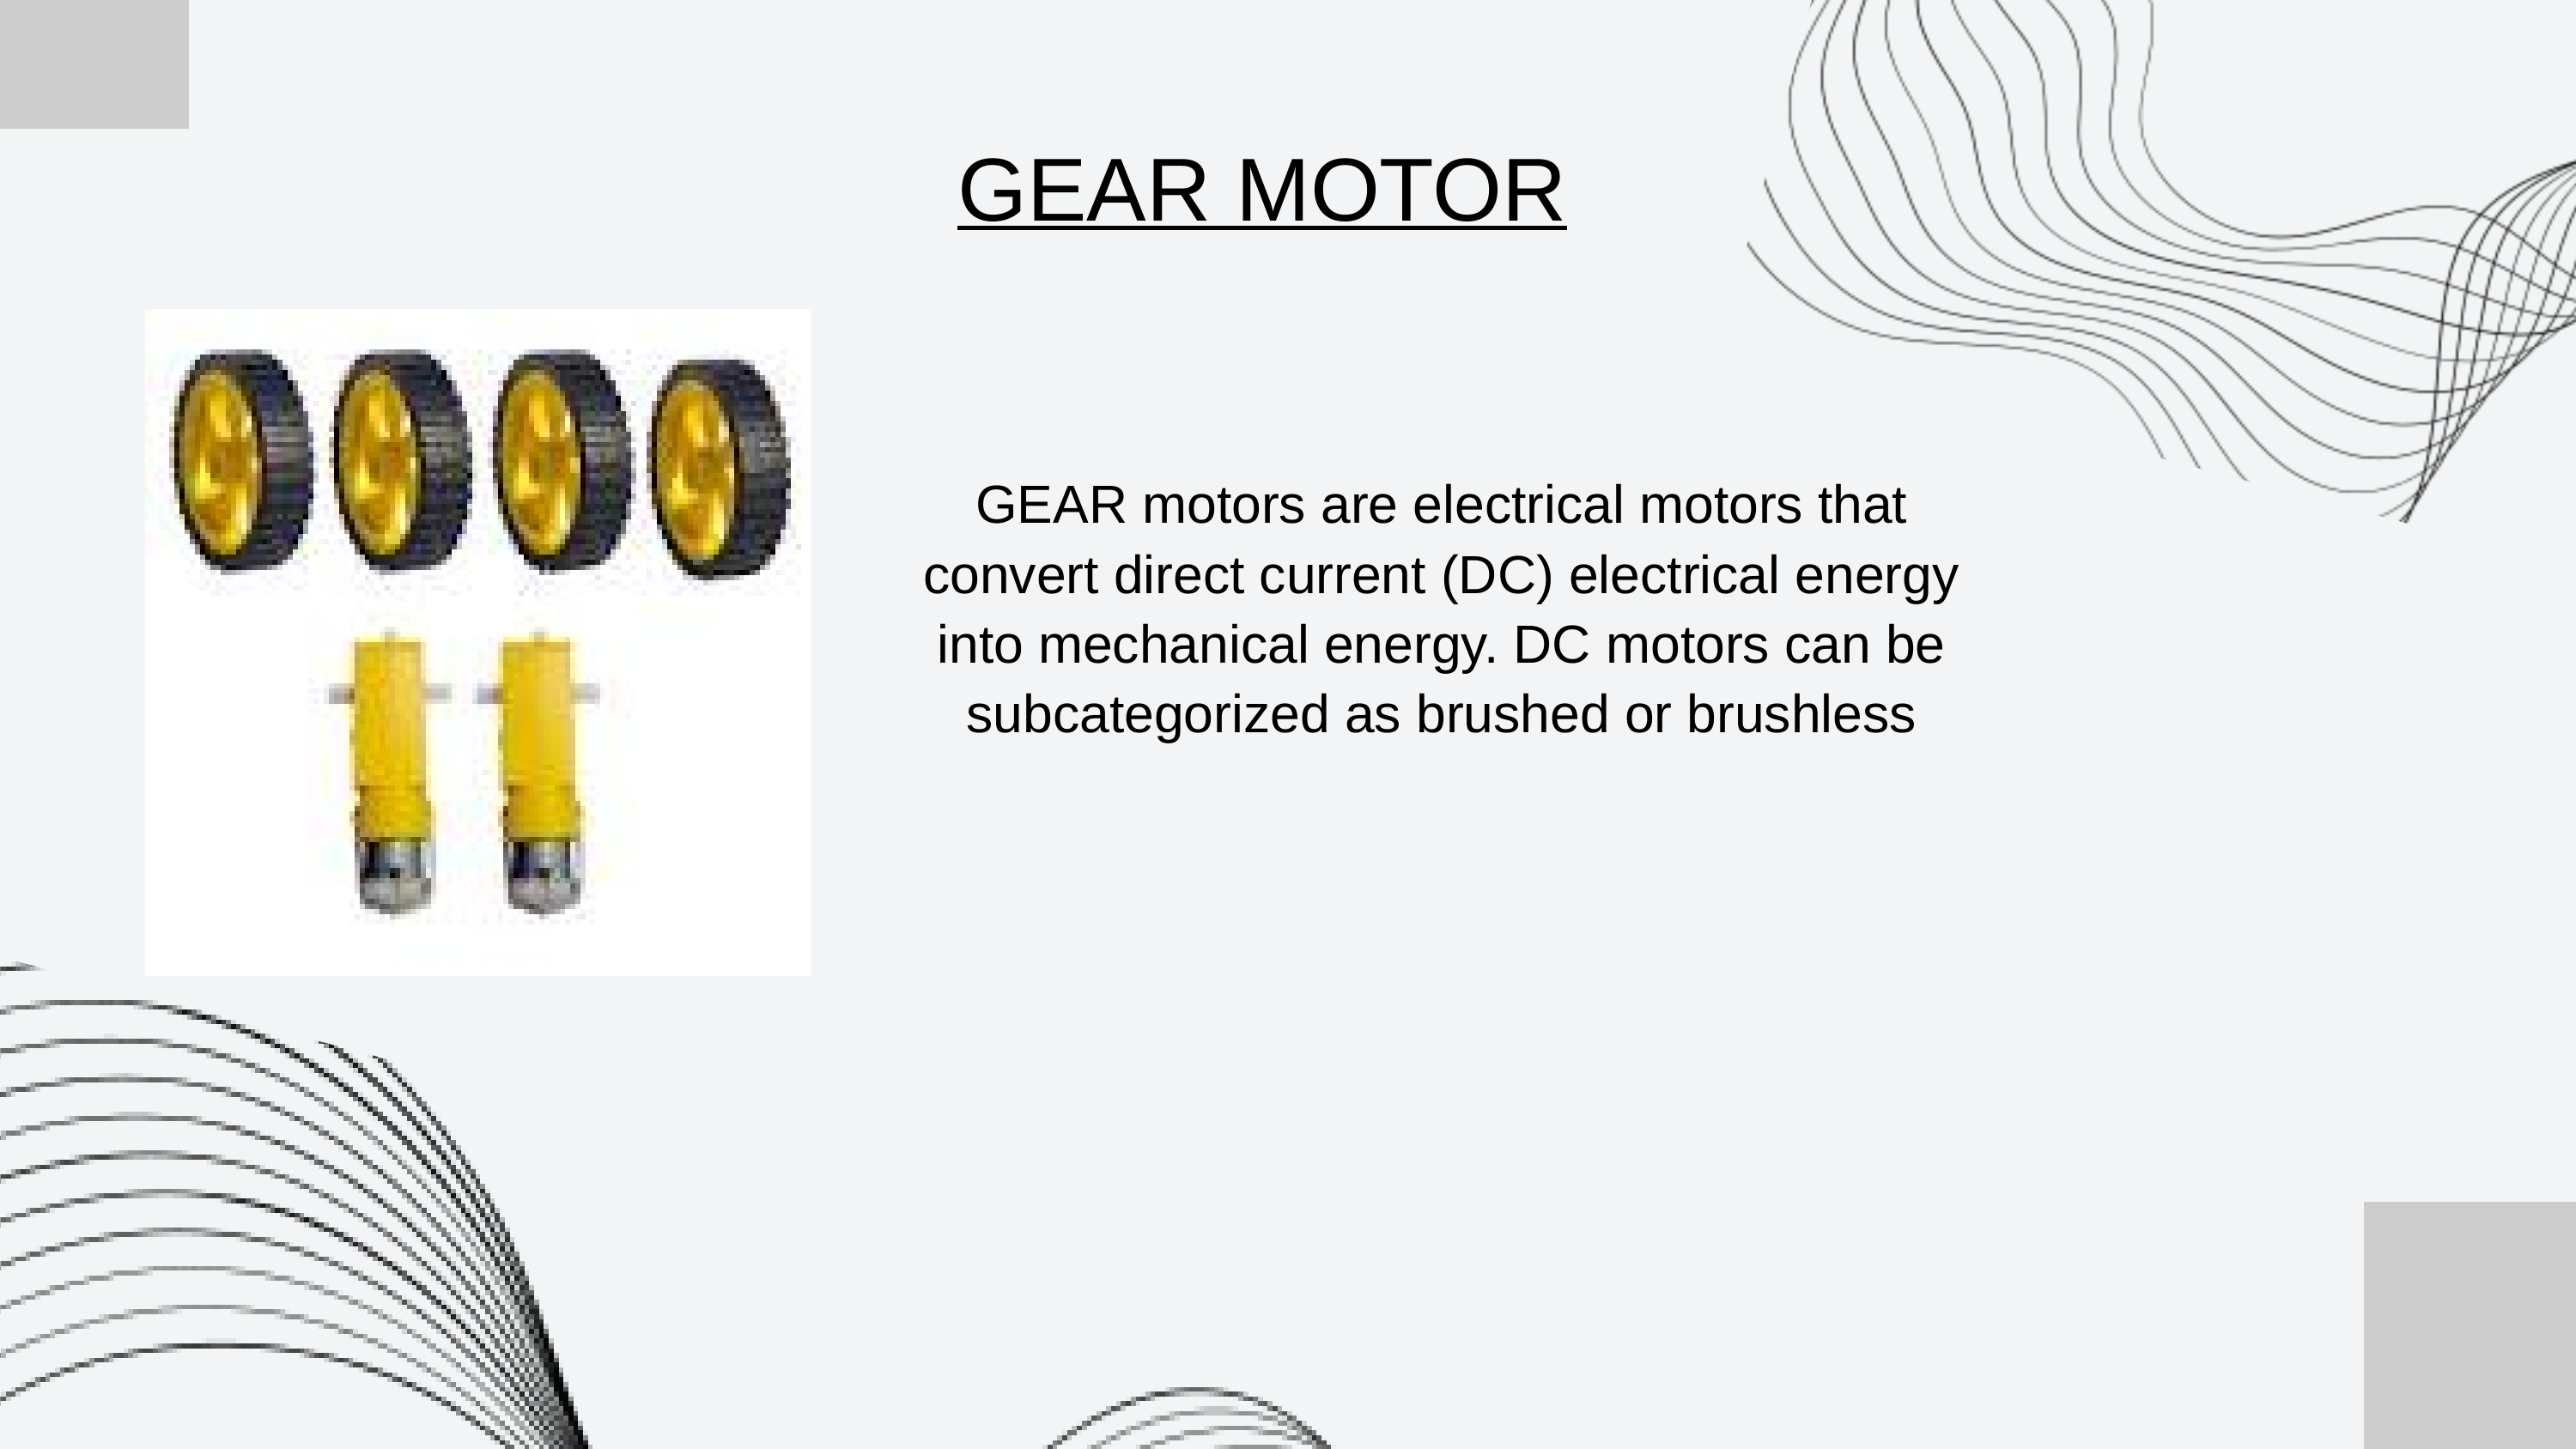

GEAR MOTOR

GEAR motors are electrical motors that convert direct current (DC) electrical energy into mechanical energy. DC motors can be subcategorized as brushed or brushless